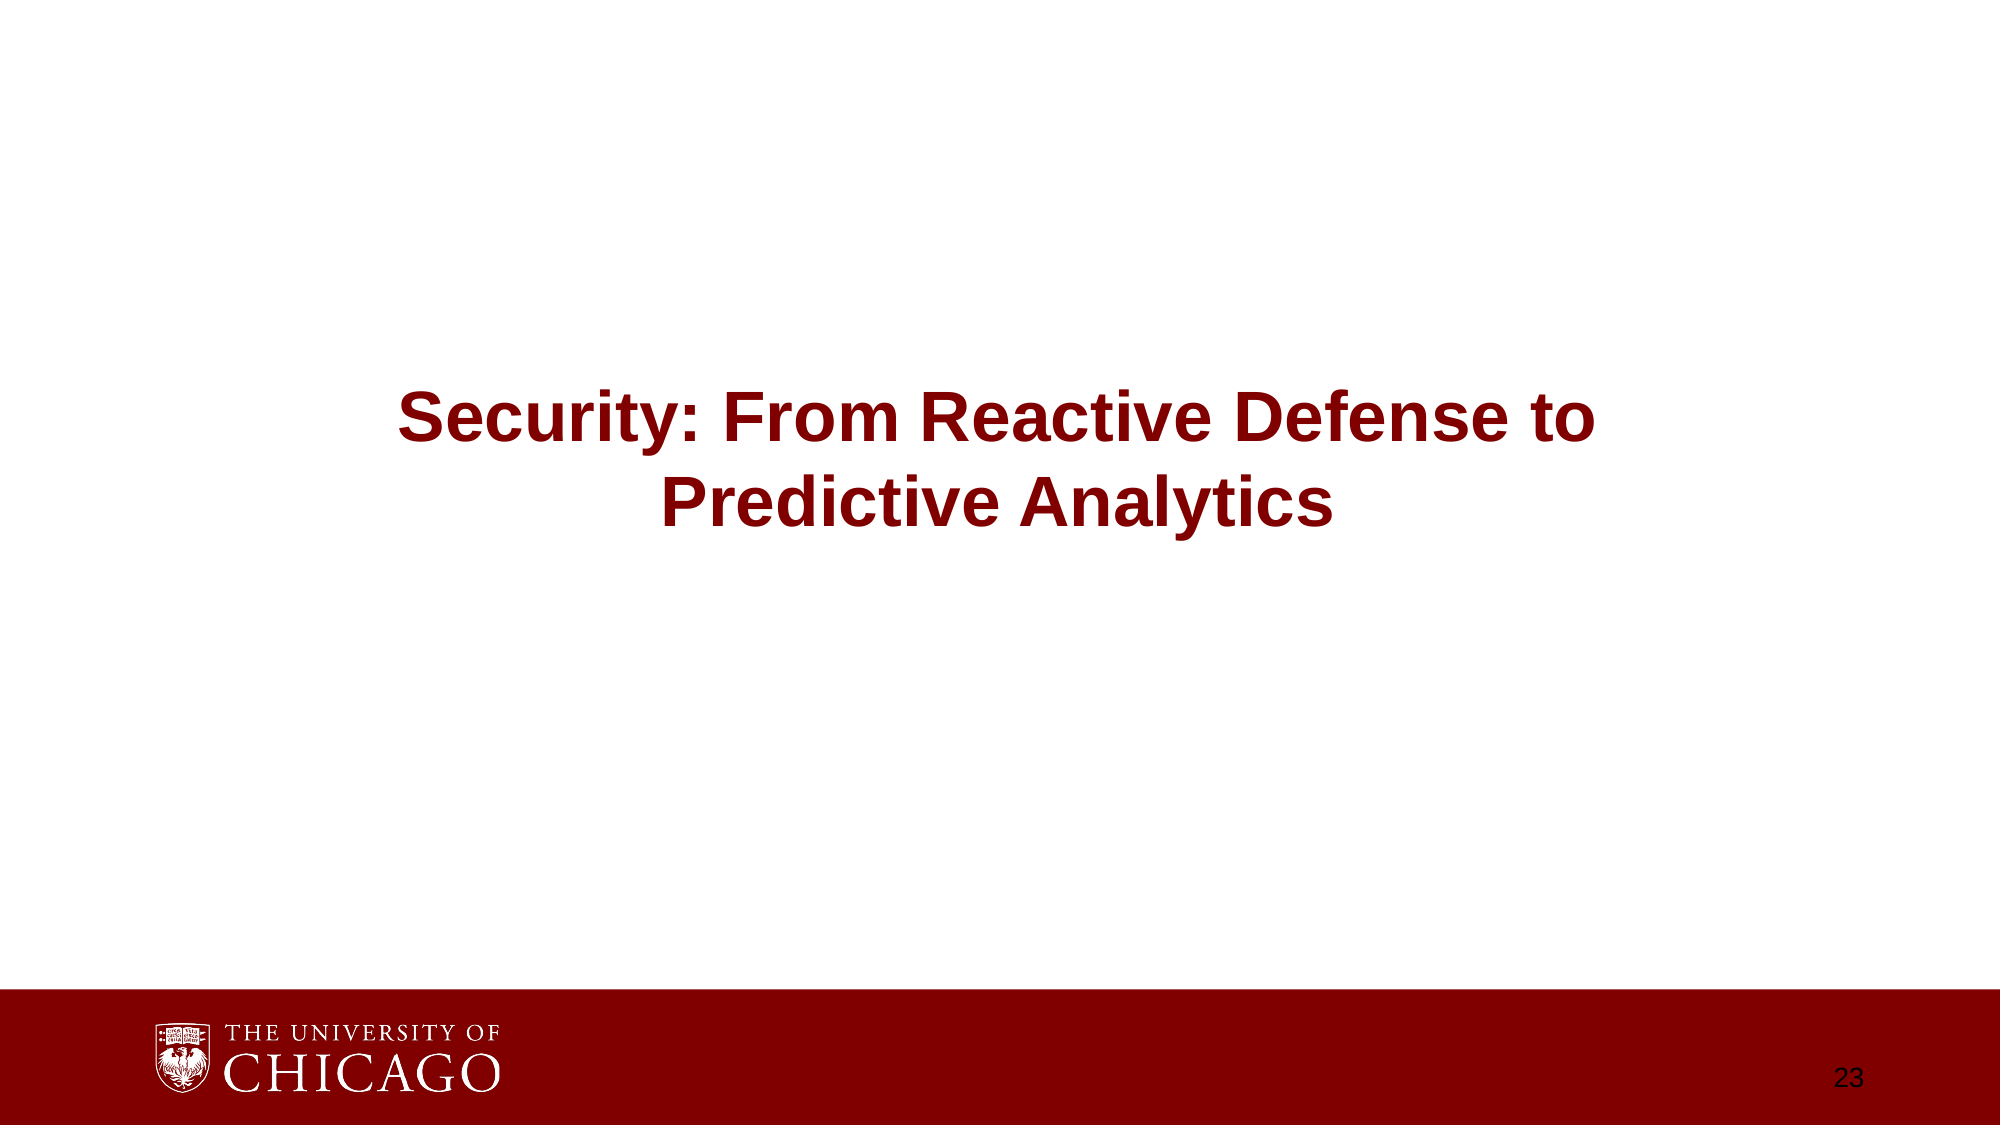

# Security: From Reactive Defense to Predictive Analytics
23